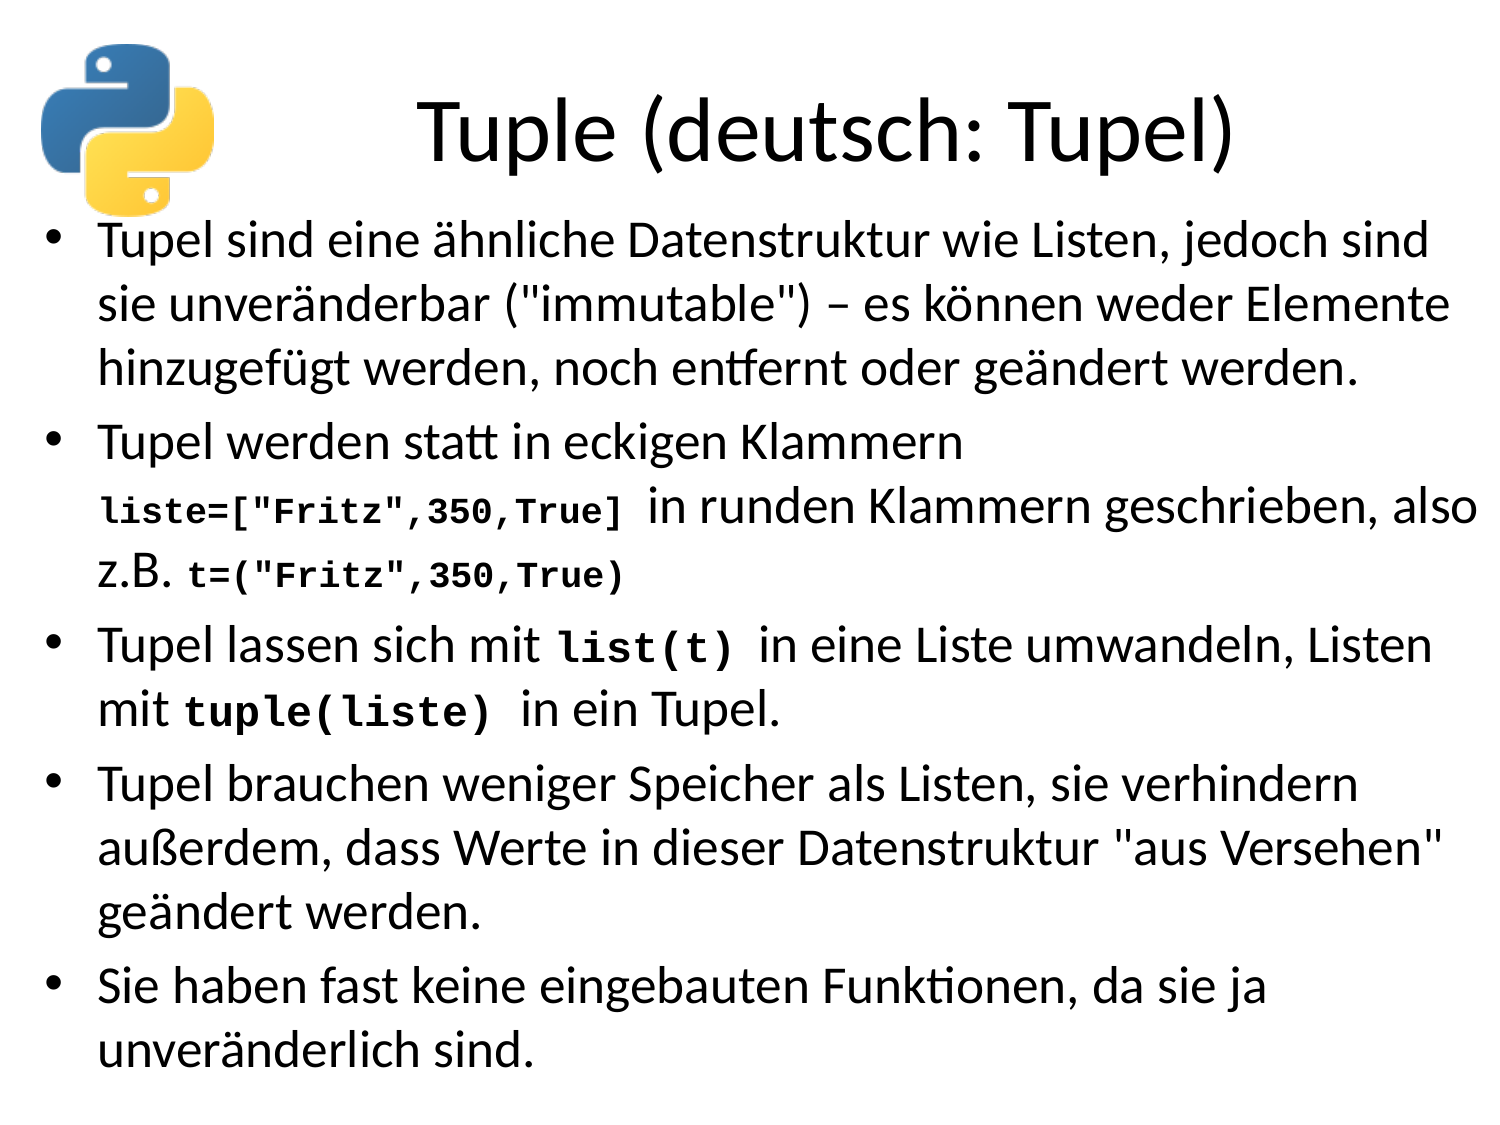

# Tuple (deutsch: Tupel)
Tupel sind eine ähnliche Datenstruktur wie Listen, jedoch sind sie unveränderbar ("immutable") – es können weder Elemente hinzugefügt werden, noch entfernt oder geändert werden.
Tupel werden statt in eckigen Klammern liste=["Fritz",350,True] in runden Klammern geschrieben, also z.B. t=("Fritz",350,True)
Tupel lassen sich mit list(t) in eine Liste umwandeln, Listen mit tuple(liste) in ein Tupel.
Tupel brauchen weniger Speicher als Listen, sie verhindern außerdem, dass Werte in dieser Datenstruktur "aus Versehen" geändert werden.
Sie haben fast keine eingebauten Funktionen, da sie ja unveränderlich sind.